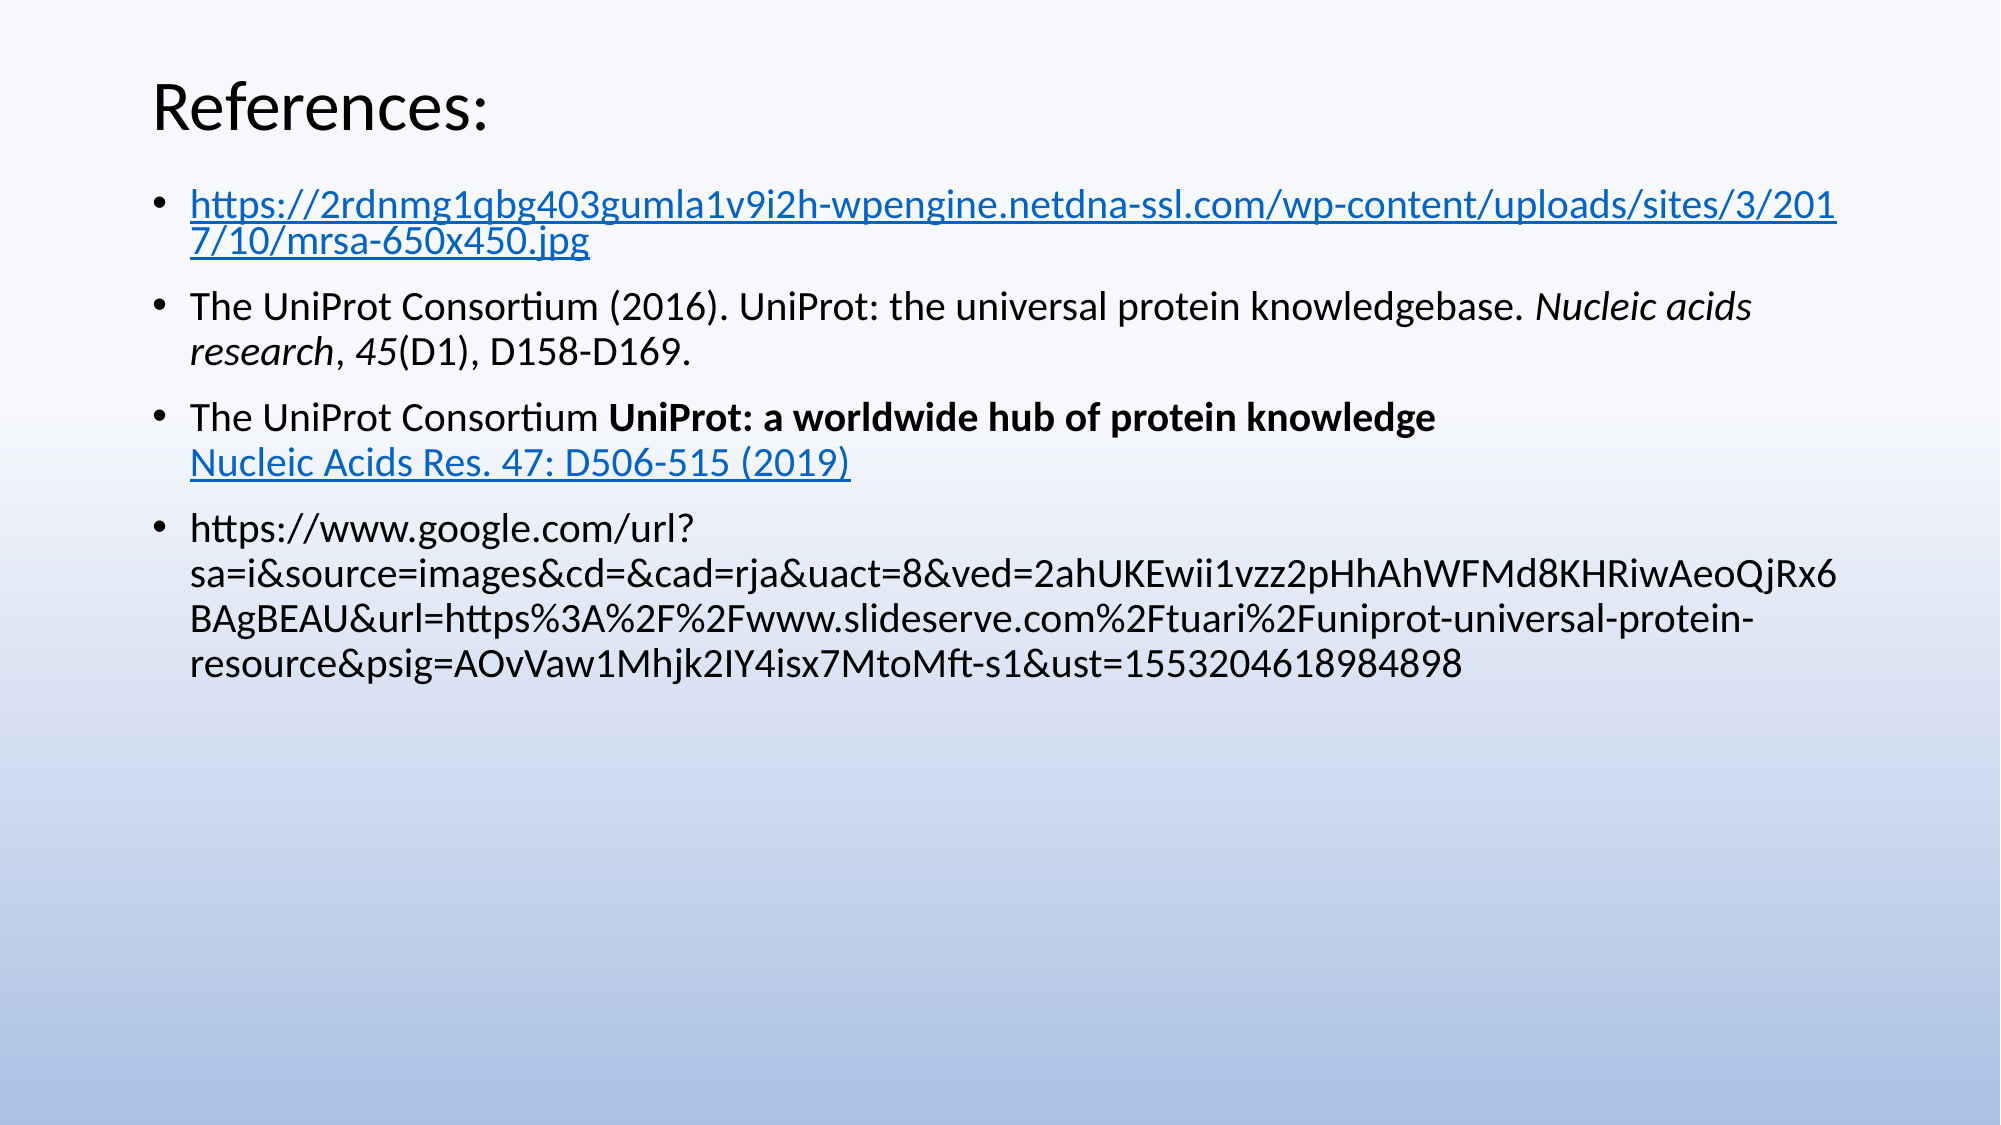

# References:
https://2rdnmg1qbg403gumla1v9i2h-wpengine.netdna-ssl.com/wp-content/uploads/sites/3/2017/10/mrsa-650x450.jpg
The UniProt Consortium (2016). UniProt: the universal protein knowledgebase. Nucleic acids research, 45(D1), D158-D169.
The UniProt Consortium UniProt: a worldwide hub of protein knowledge 
Nucleic Acids Res. 47: D506-515 (2019)
https://www.google.com/url?sa=i&source=images&cd=&cad=rja&uact=8&ved=2ahUKEwii1vzz2pHhAhWFMd8KHRiwAeoQjRx6BAgBEAU&url=https%3A%2F%2Fwww.slideserve.com%2Ftuari%2Funiprot-universal-protein-resource&psig=AOvVaw1Mhjk2IY4isx7MtoMft-s1&ust=1553204618984898